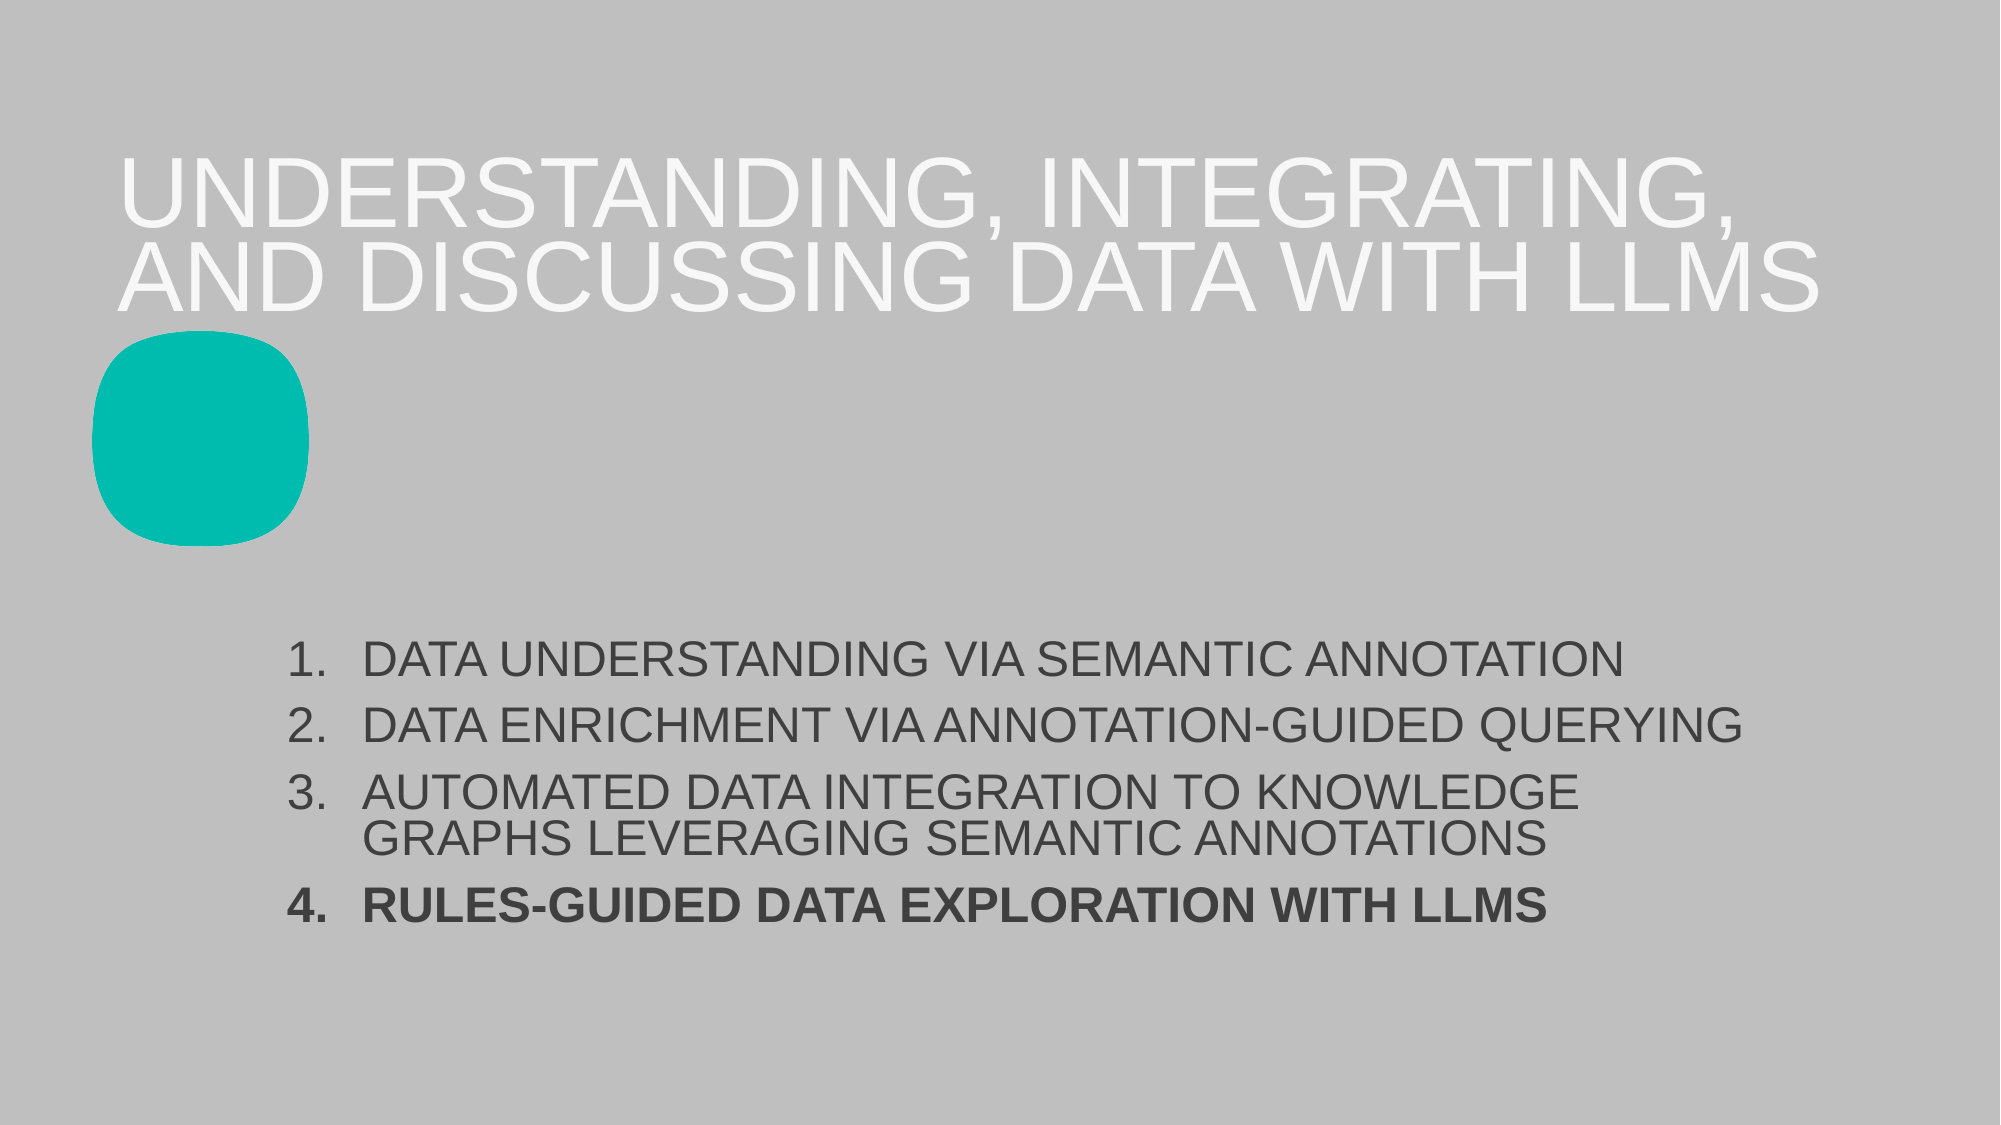

# Understanding, Integrating, and Discussing Data with LLMs
Data Understanding Via semantic annotation
Data Enrichment via Annotation-guided Querying
Automated Data Integration to Knowledge Graphs Leveraging Semantic Annotations
Rules-guided Data Exploration with LLMs